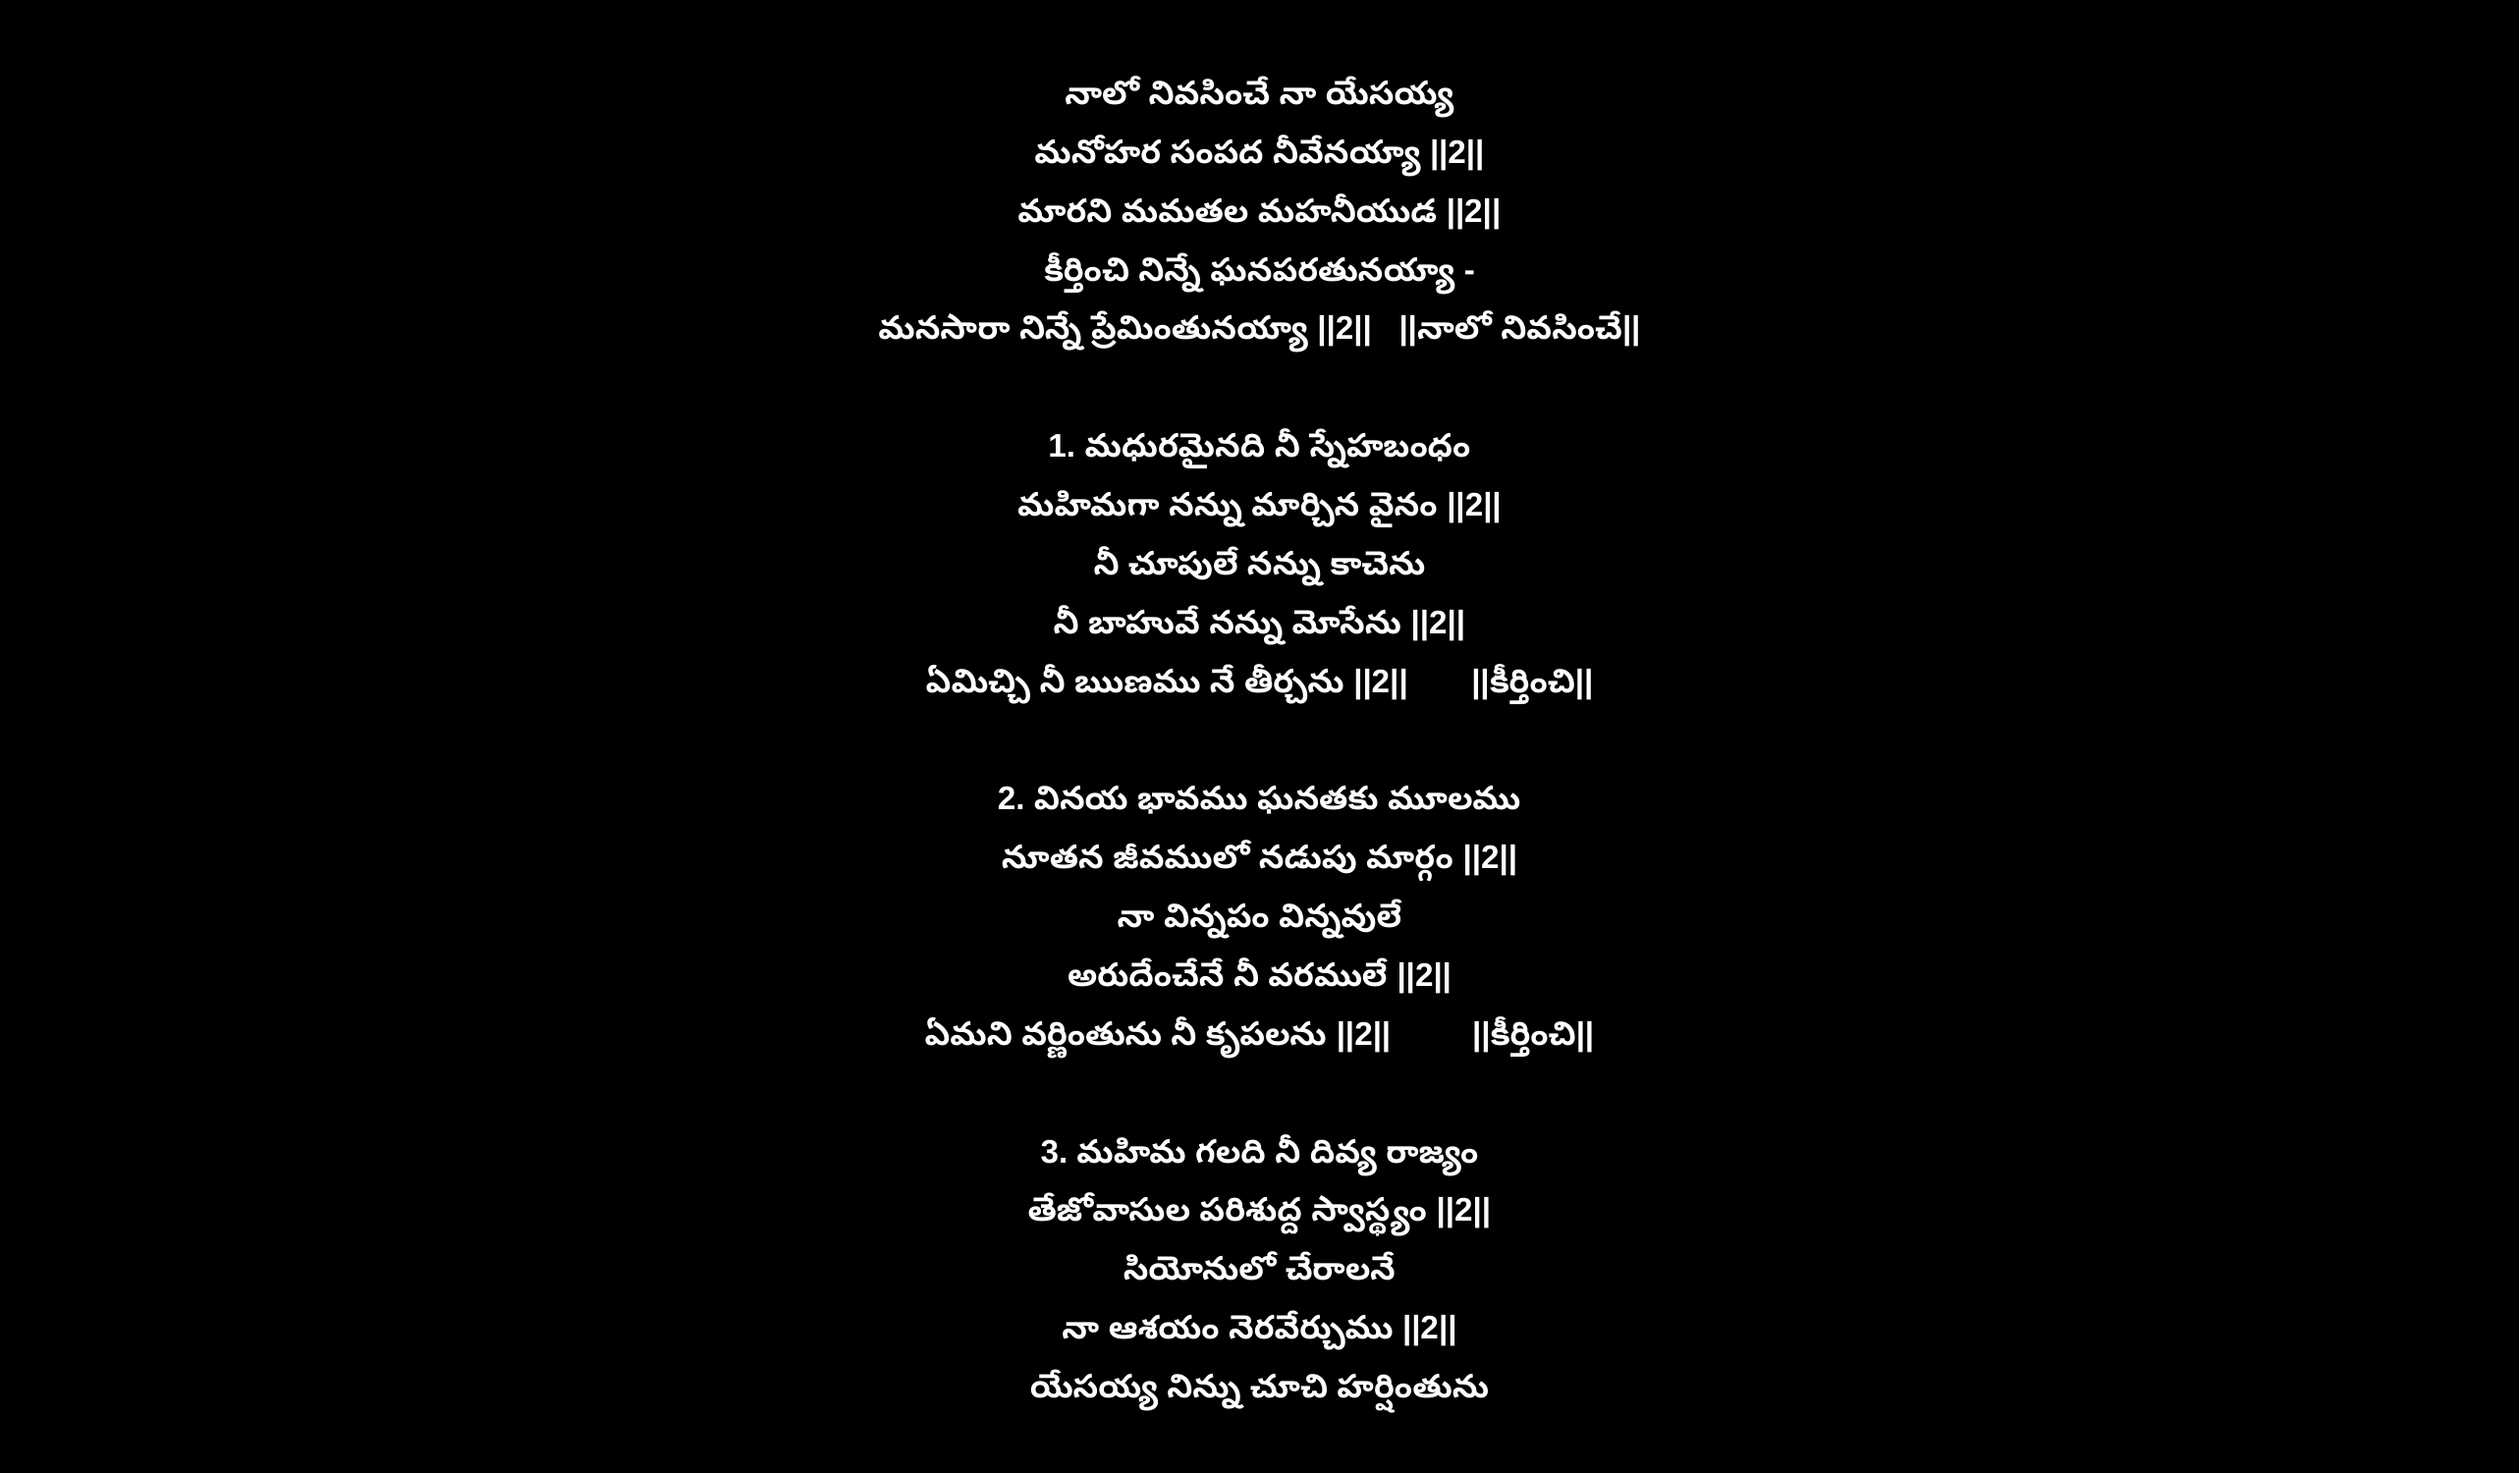

నాలో నివసించే నా యేసయ్య
మనోహర సంపద నీవేనయ్యా ||2||
మారని మమతల మహనీయుడ ||2||
కీర్తించి నిన్నే ఘనపరతునయ్యా -
మనసారా నిన్నే ప్రేమింతునయ్యా ||2||   ||నాలో నివసించే||

1. మధురమైనది నీ స్నేహబంధం
మహిమగా నన్ను మార్చిన వైనం ||2||
నీ చూపులే నన్ను కాచెను
నీ బాహువే నన్ను మోసేను ||2||
ఏమిచ్చి నీ ఋణము నే తీర్చను ||2||       ||కీర్తించి||

2. వినయ భావము ఘనతకు మూలము
నూతన జీవములో నడుపు మార్గం ||2||
నా విన్నపం విన్నవులే
అరుదేంచేనే నీ వరములే ||2||
ఏమని వర్ణింతును నీ కృపలను ||2||         ||కీర్తించి||

3. మహిమ గలది నీ దివ్య రాజ్యం
తేజోవాసుల పరిశుద్ద స్వాస్థ్యం ||2||
సియోనులో చేరాలనే
నా ఆశయం నెరవేర్చుము ||2||
యేసయ్య నిన్ను చూచి హర్షింతును